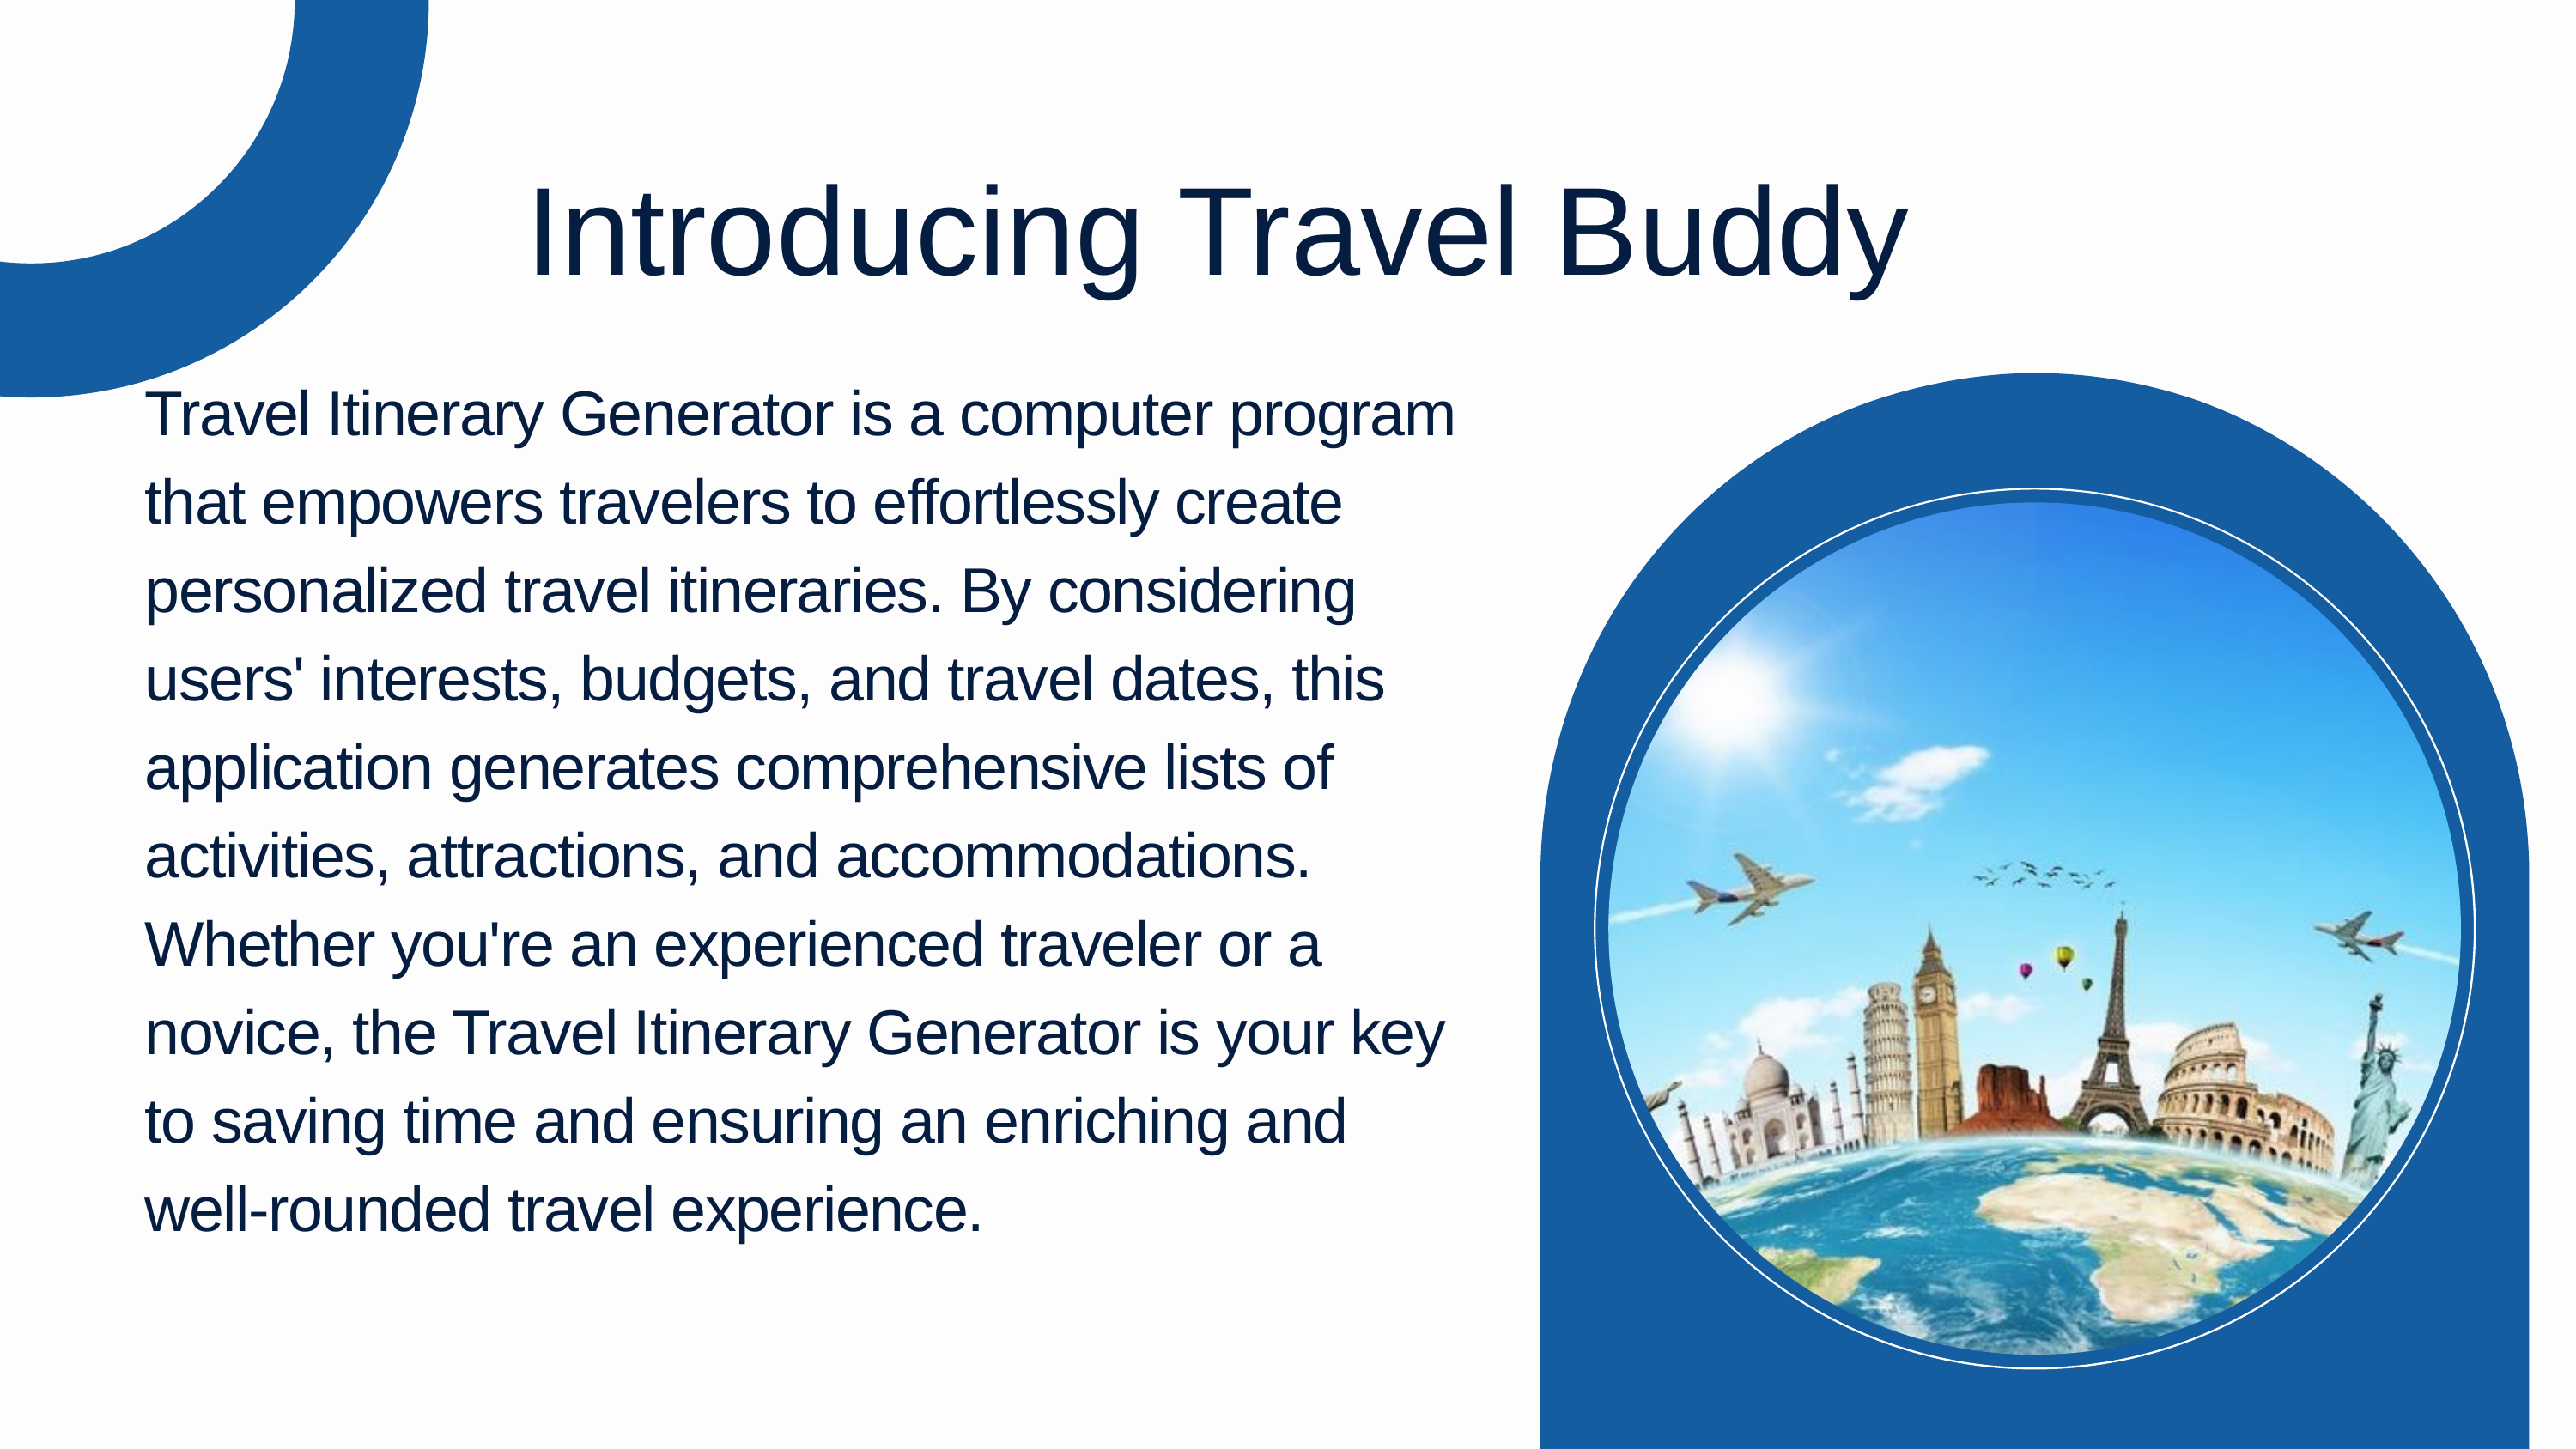

Introducing Travel Buddy
Travel Itinerary Generator is a computer program that empowers travelers to effortlessly create personalized travel itineraries. By considering users' interests, budgets, and travel dates, this application generates comprehensive lists of activities, attractions, and accommodations. Whether you're an experienced traveler or a novice, the Travel Itinerary Generator is your key to saving time and ensuring an enriching and well-rounded travel experience.